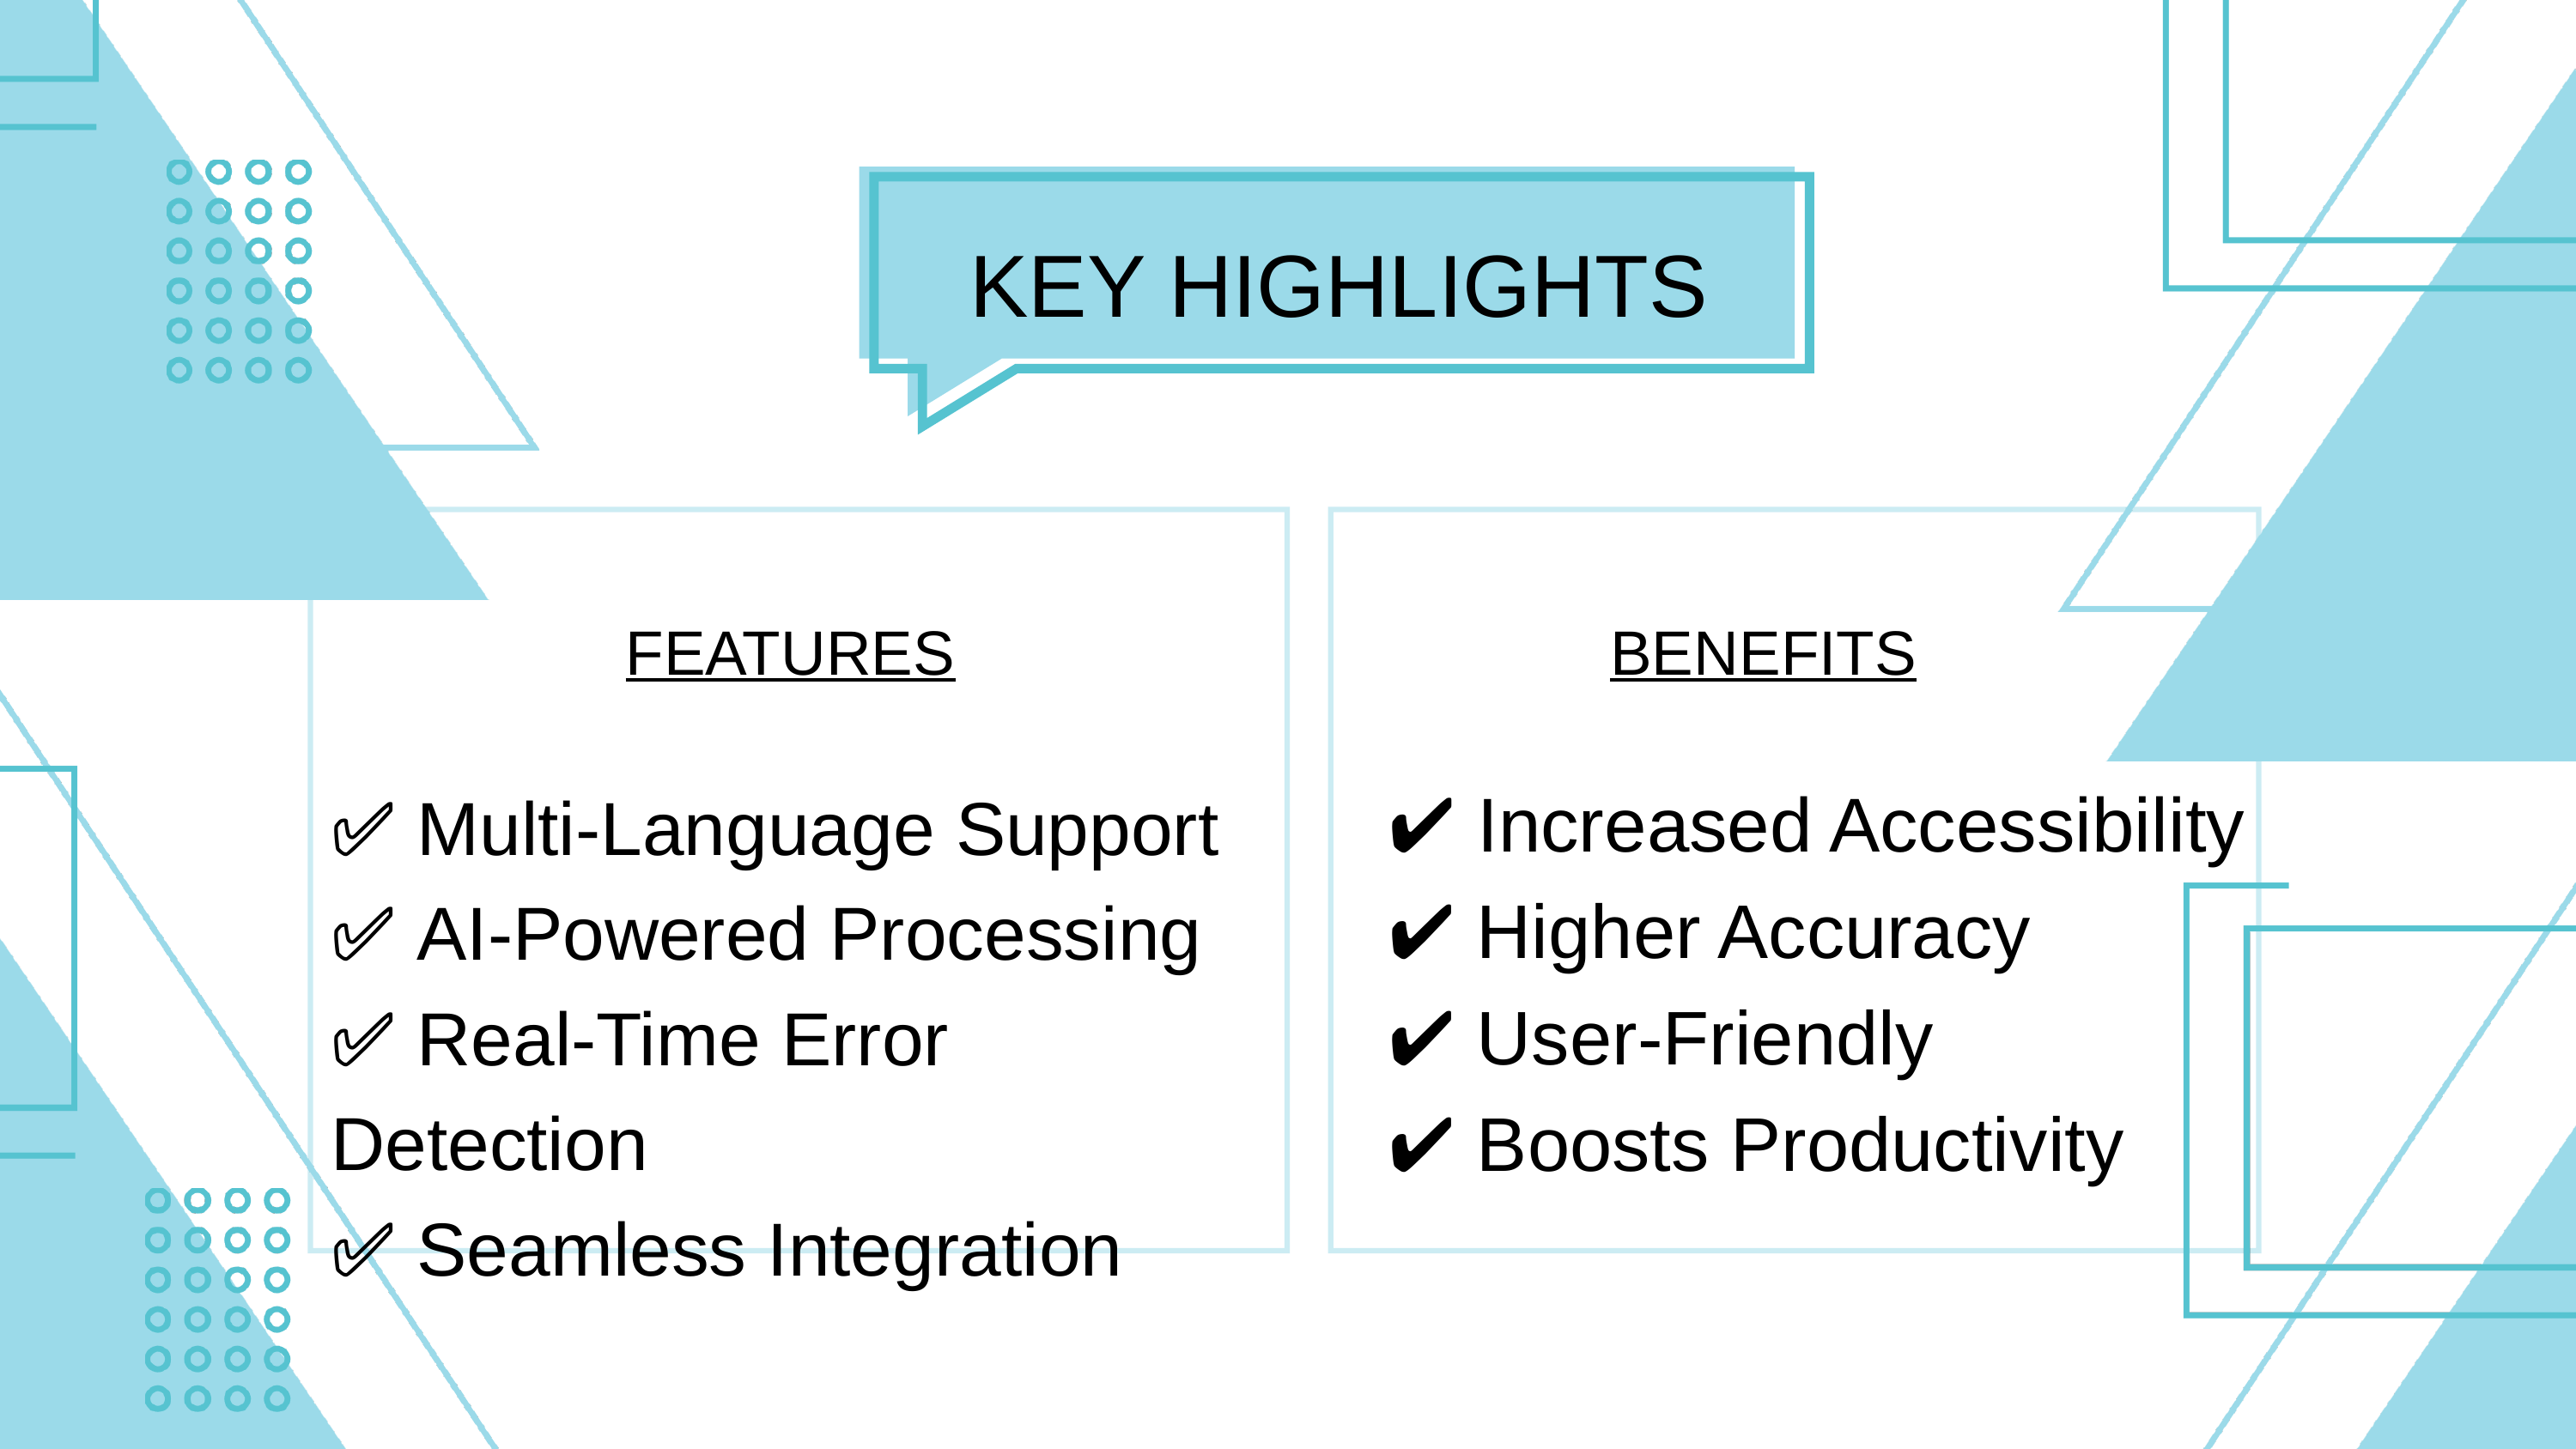

KEY HIGHLIGHTS

FEATURES
BENEFITS

✔️ Increased Accessibility
✔️ Higher Accuracy
✔️ User-Friendly
✔️ Boosts Productivity

✅ Multi-Language Support
✅ AI-Powered Processing
✅ Real-Time Error Detection
✅ Seamless Integration